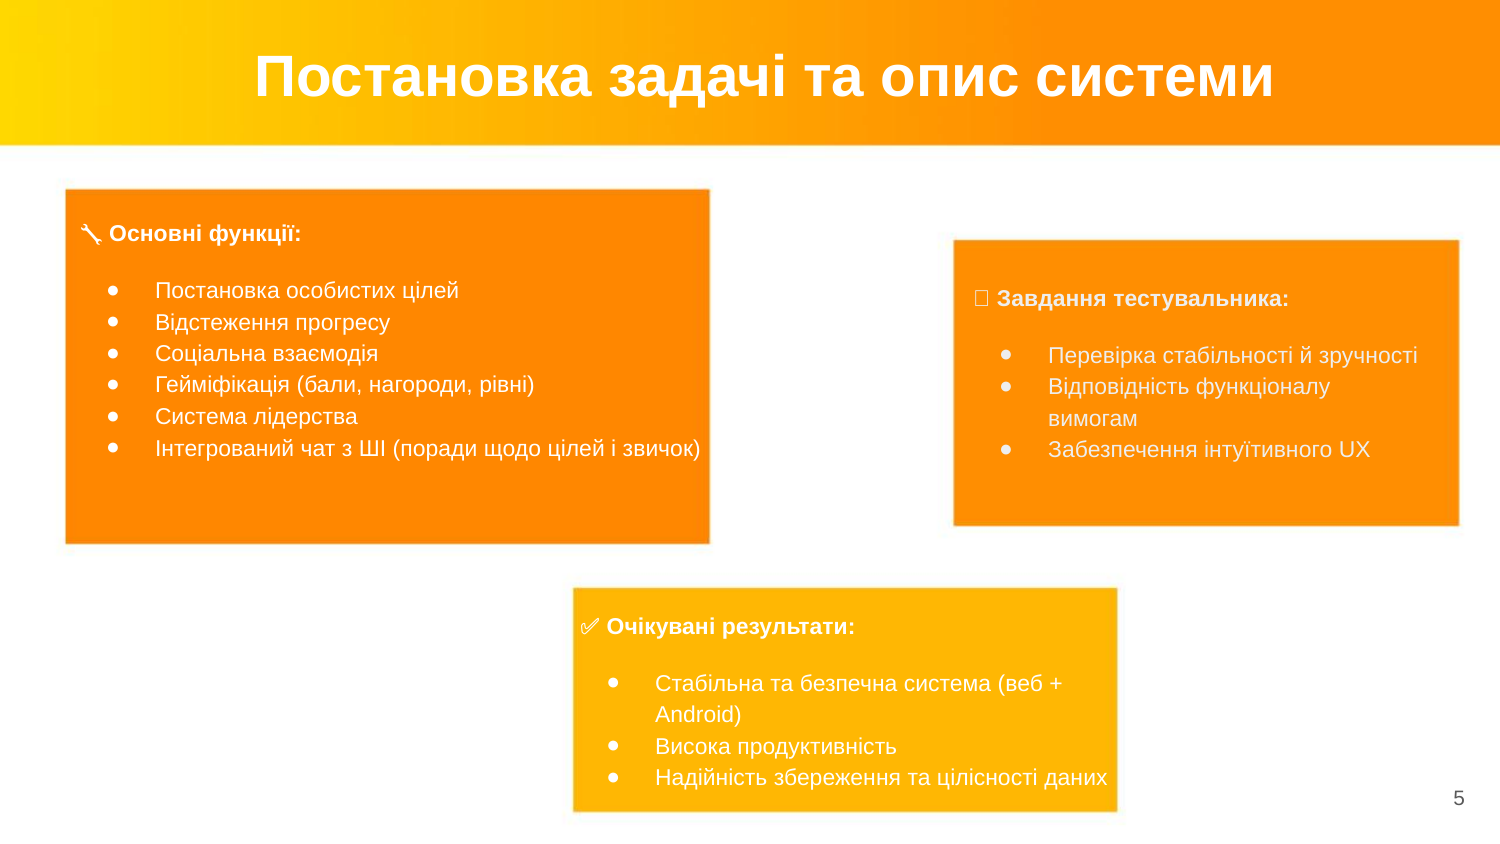

# Постановка задачі та опис системи
🔧 Основні функції:
Постановка особистих цілей
Відстеження прогресу
Соціальна взаємодія
Гейміфікація (бали, нагороди, рівні)
Система лідерства
Інтегрований чат з ШІ (поради щодо цілей і звичок)
🧪 Завдання тестувальника:
Перевірка стабільності й зручності
Відповідність функціоналу вимогам
Забезпечення інтуїтивного UX
✅ Очікувані результати:
Стабільна та безпечна система (веб + Android)
Висока продуктивність
Надійність збереження та цілісності даних

5